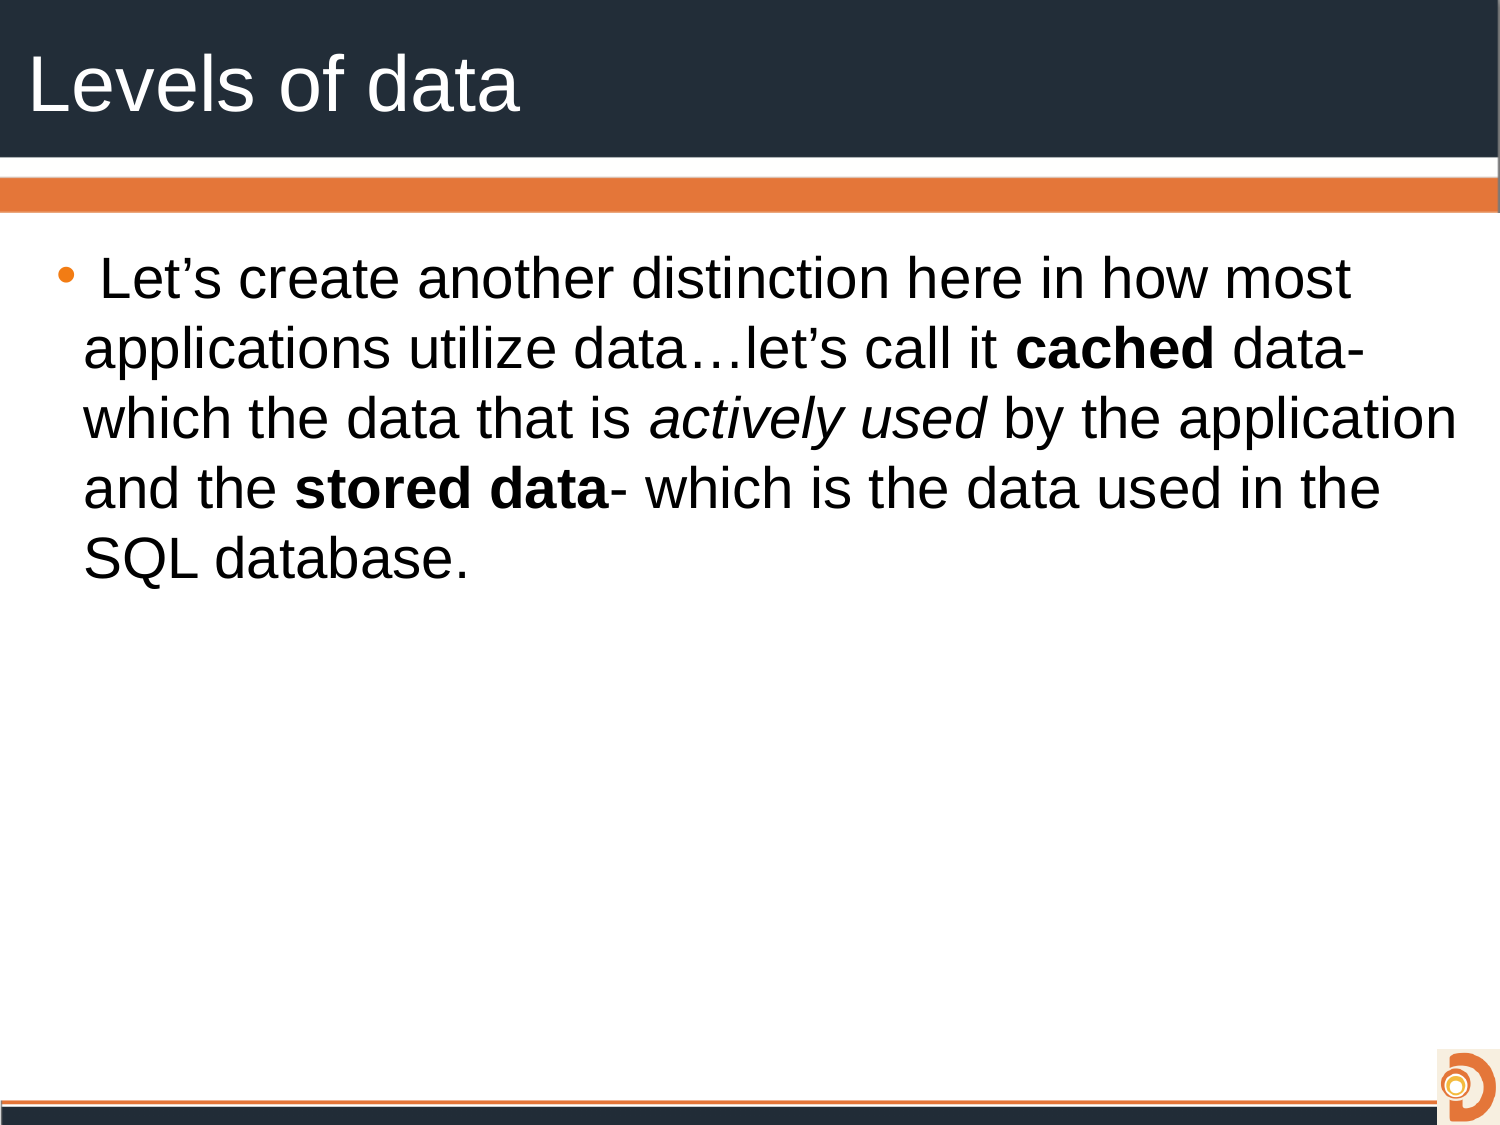

# Levels of data
 Let’s create another distinction here in how most applications utilize data…let’s call it cached data- which the data that is actively used by the application and the stored data- which is the data used in the SQL database.